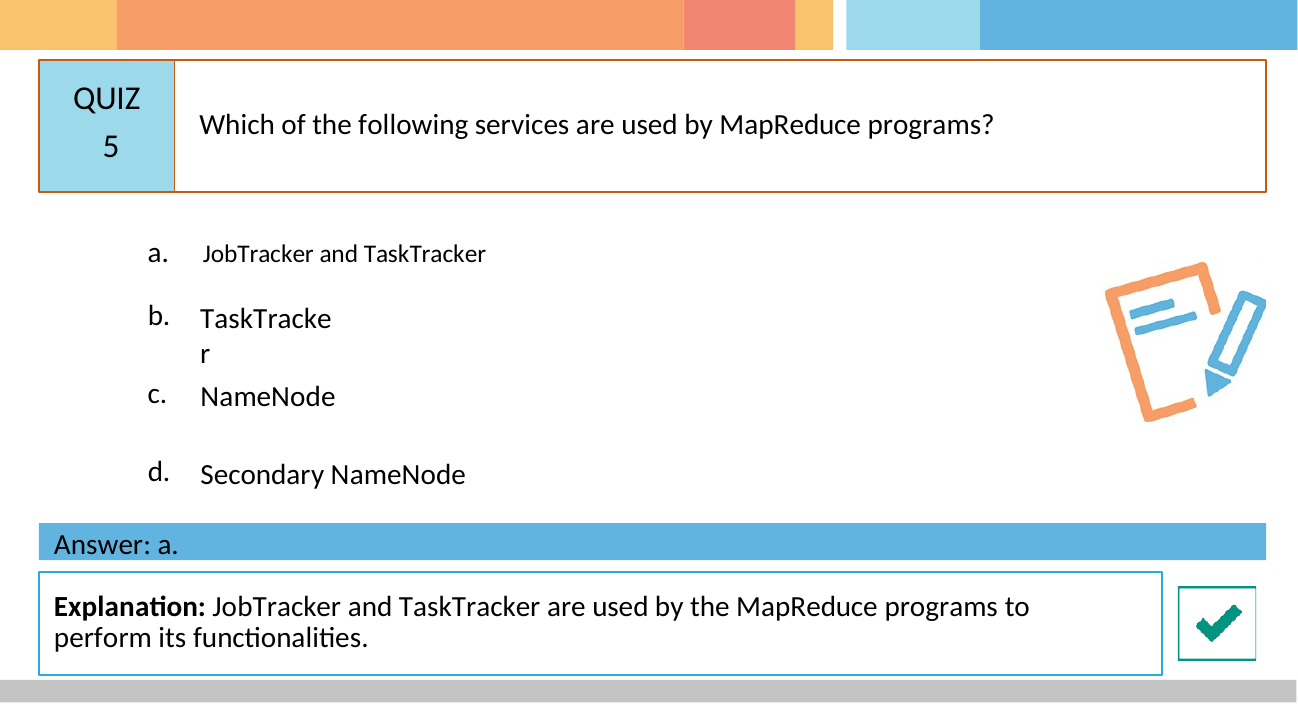

# QUIZ 5
Which of the following services are used by MapReduce programs?
a.	JobTracker and TaskTracker

b.
TaskTracker
c.
NameNode
d.
Secondary NameNode
Answer: a.

Explanation: JobTracker and TaskTracker are used by the MapReduce programs to perform its functionalities.